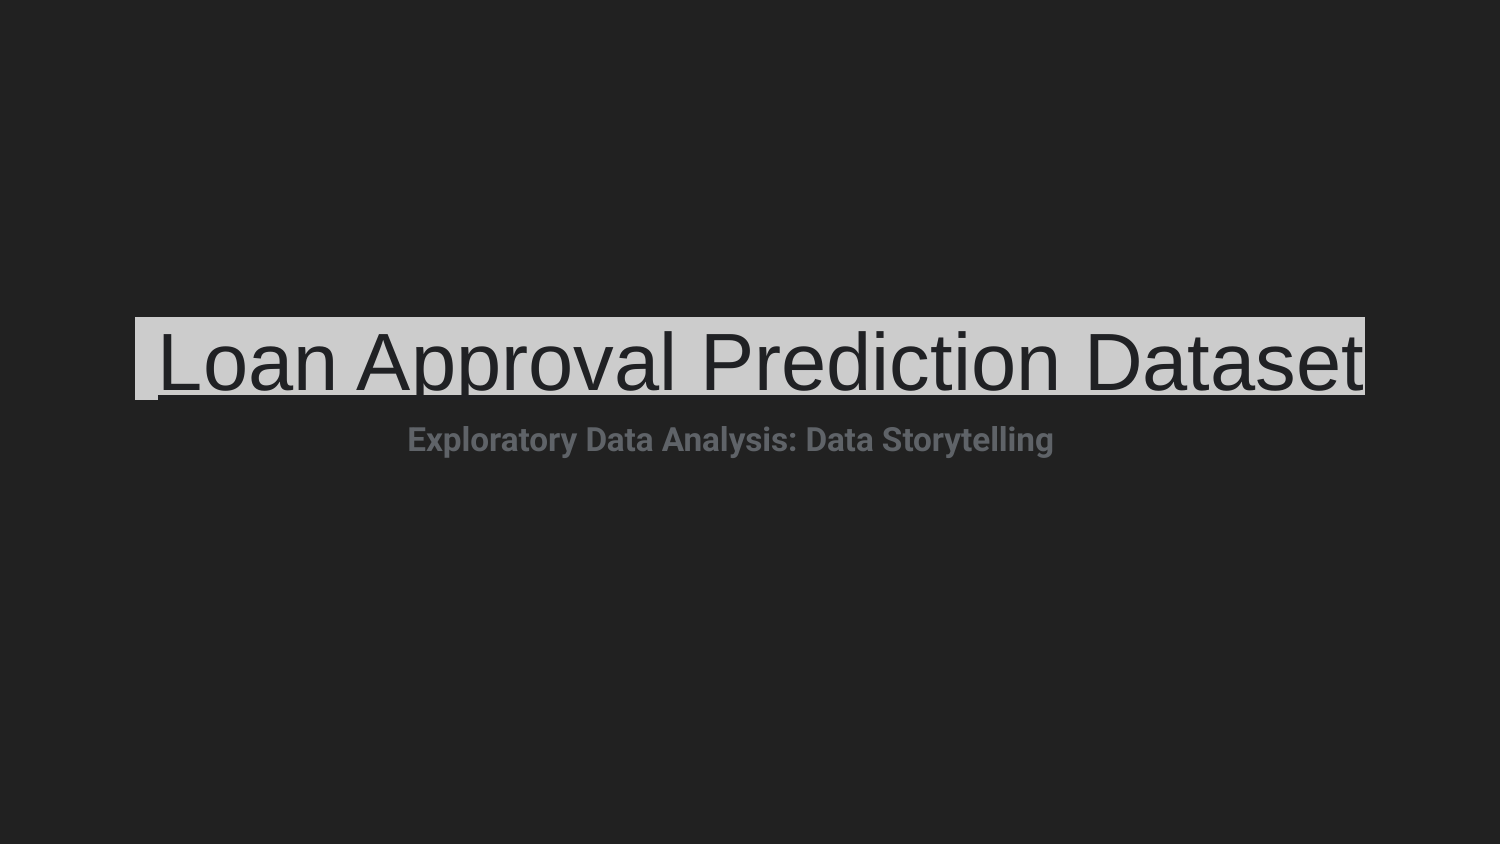

# Loan Approval Prediction Dataset
Exploratory Data Analysis: Data Storytelling